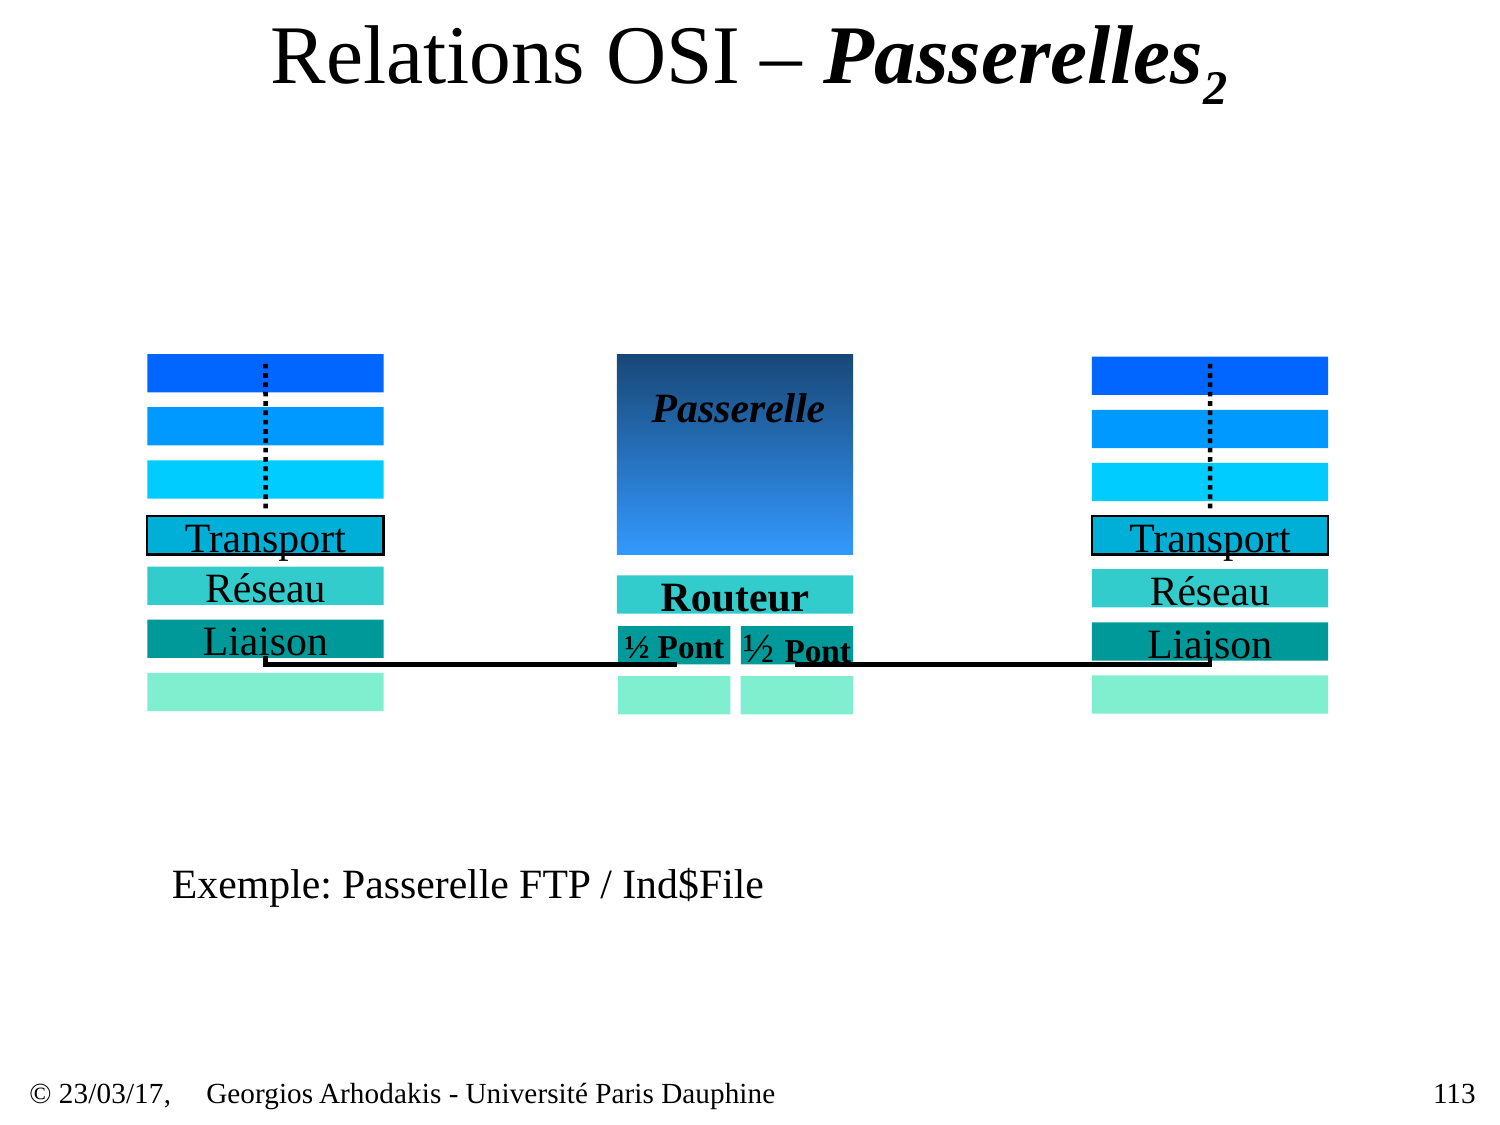

# Relations OSI – Passerelles2

Passerelle

Transport
Transport
Réseau
Réseau
Routeur
Liaison
Liaison
½ Pont
½ Pont

Exemple: Passerelle FTP / Ind$File
© 23/03/17,
Georgios Arhodakis - Université Paris Dauphine
113